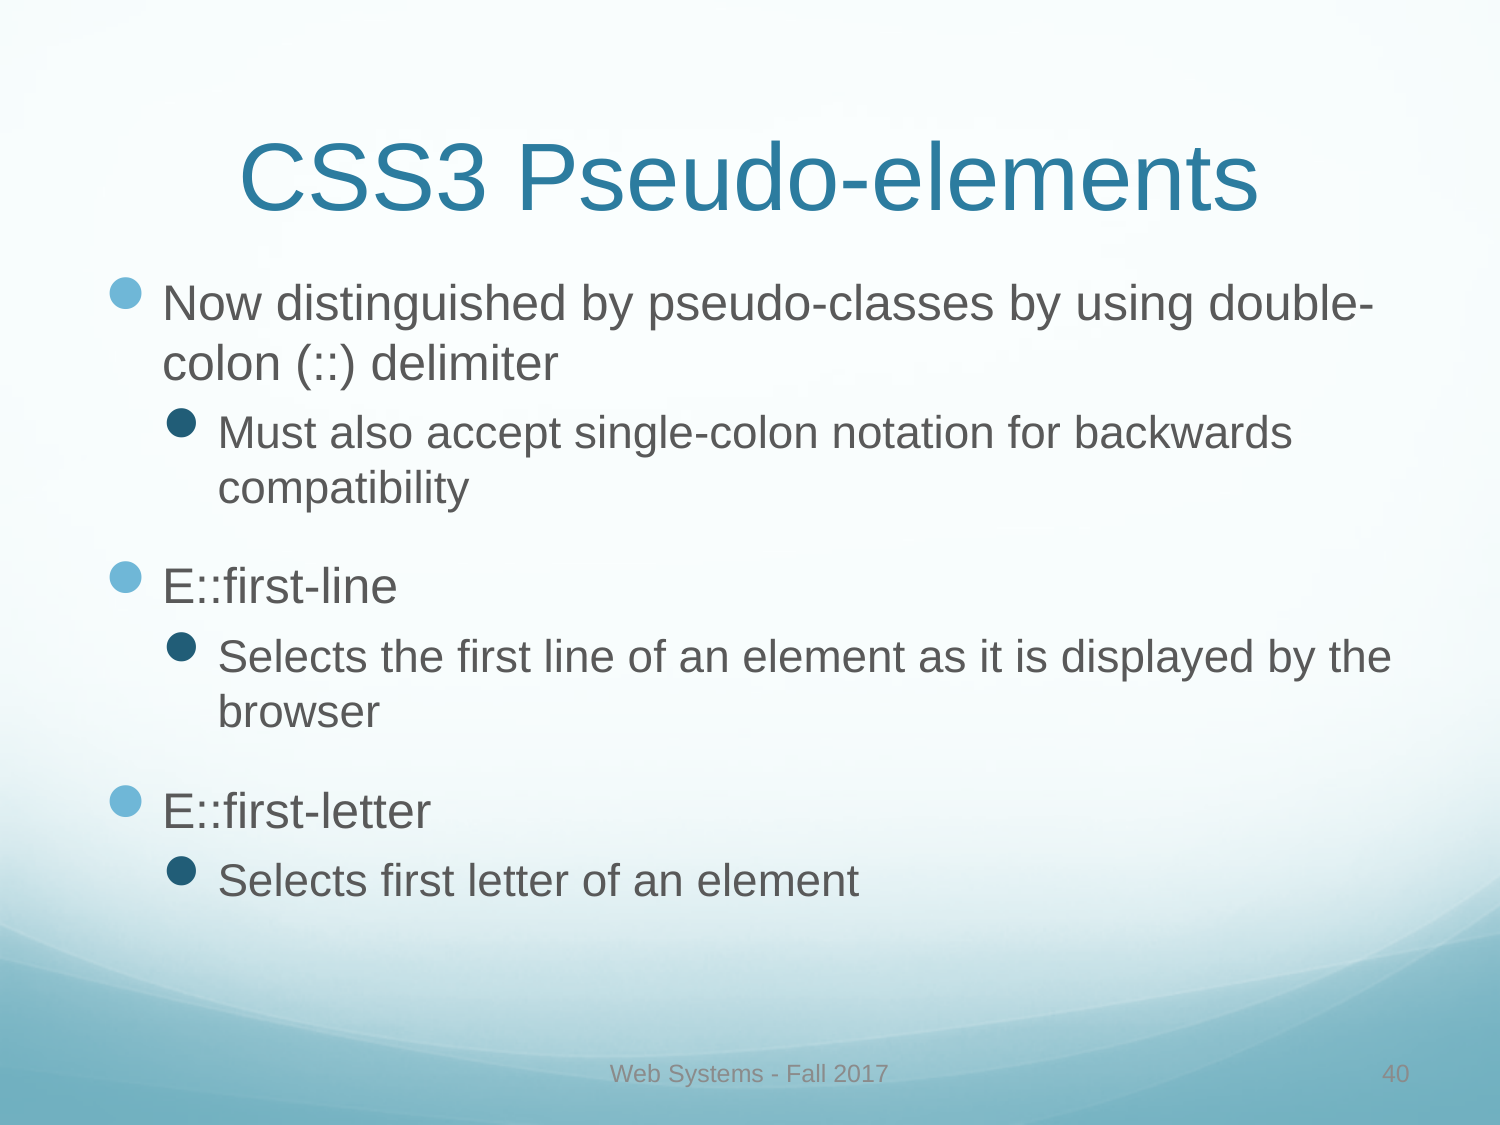

# CSS3 Pseudo-elements
Now distinguished by pseudo-classes by using double-colon (::) delimiter
Must also accept single-colon notation for backwards compatibility
E::first-line
Selects the first line of an element as it is displayed by the browser
E::first-letter
Selects first letter of an element

Web Systems - Fall 2017
40